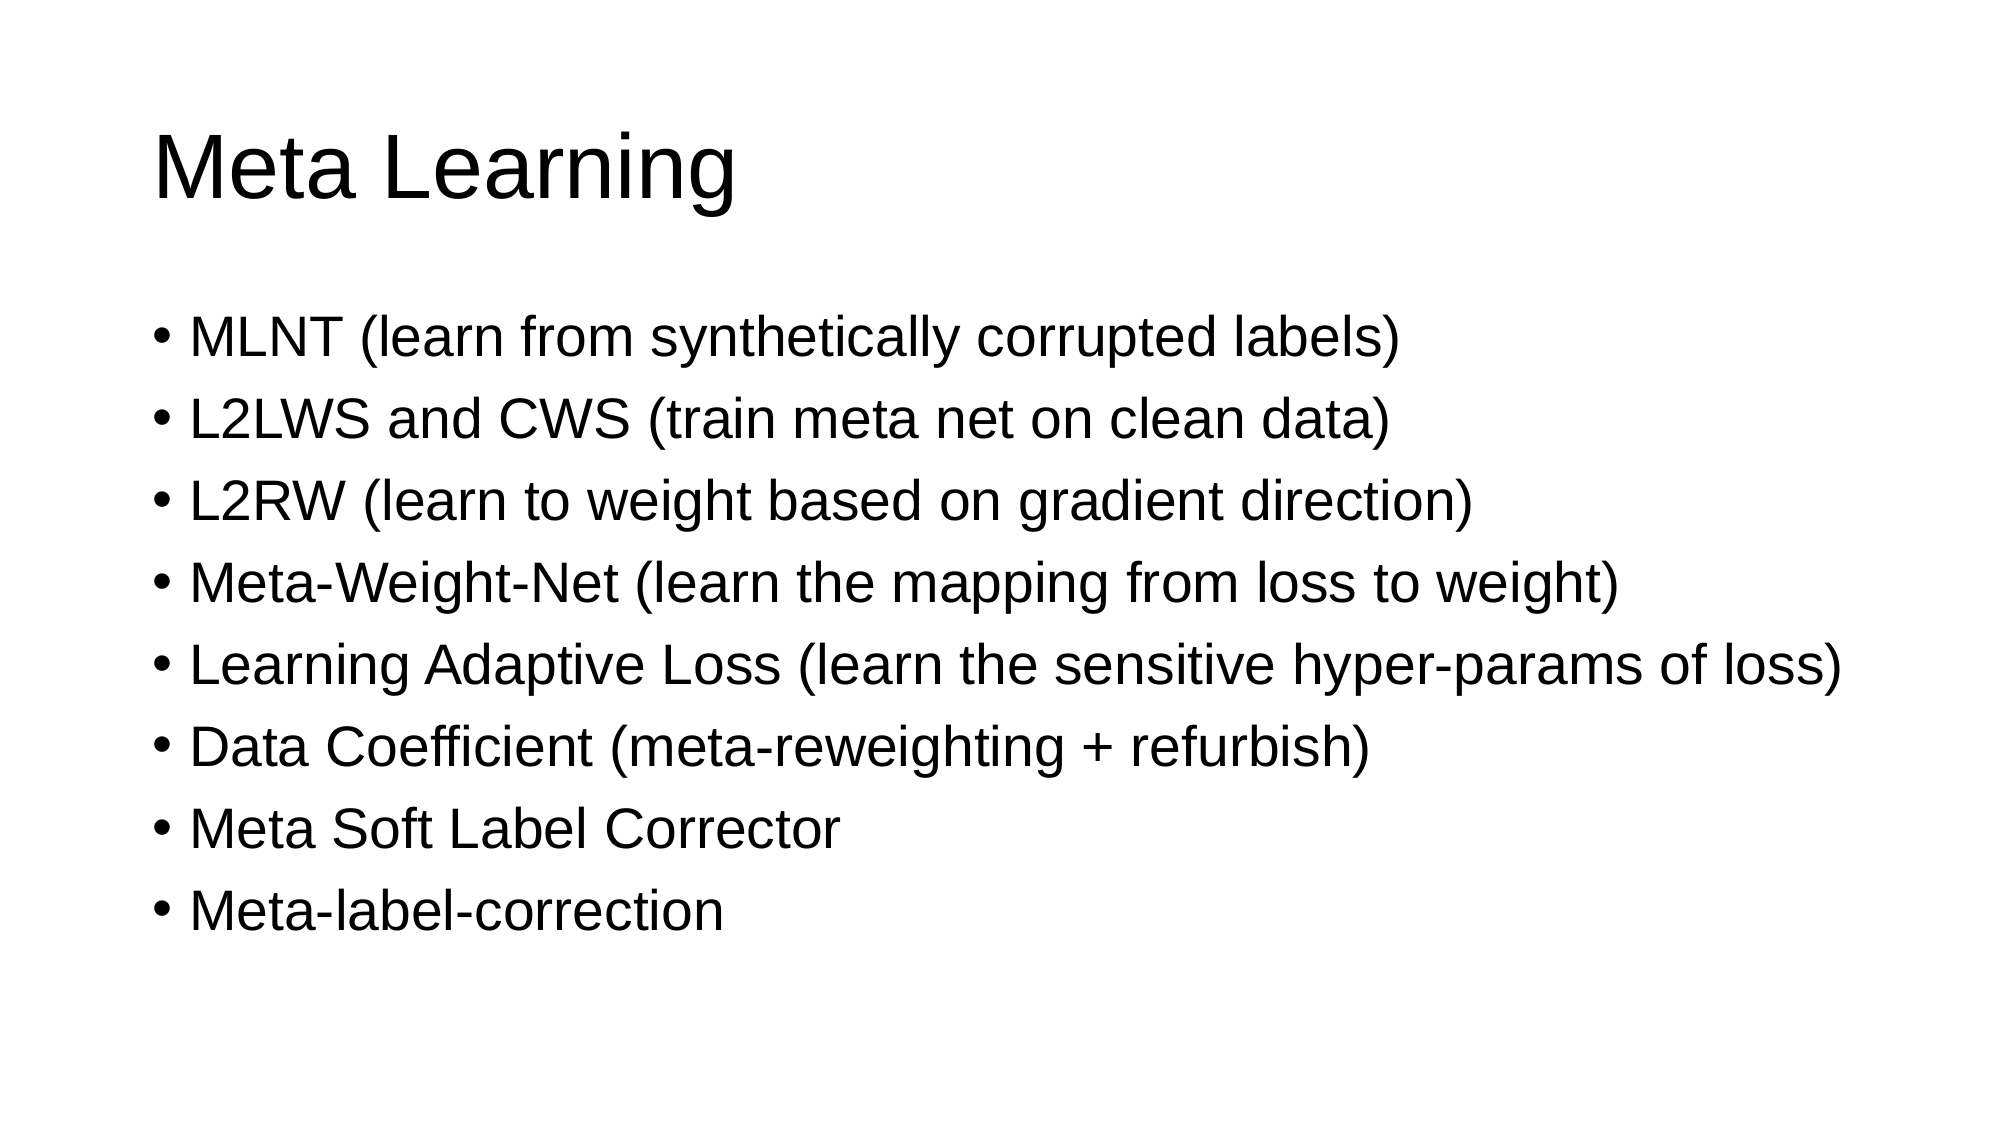

# Meta Learning
MLNT (learn from synthetically corrupted labels)
L2LWS and CWS (train meta net on clean data)
L2RW (learn to weight based on gradient direction)
Meta-Weight-Net (learn the mapping from loss to weight)
Learning Adaptive Loss (learn the sensitive hyper-params of loss)
Data Coefficient (meta-reweighting + refurbish)
Meta Soft Label Corrector
Meta-label-correction